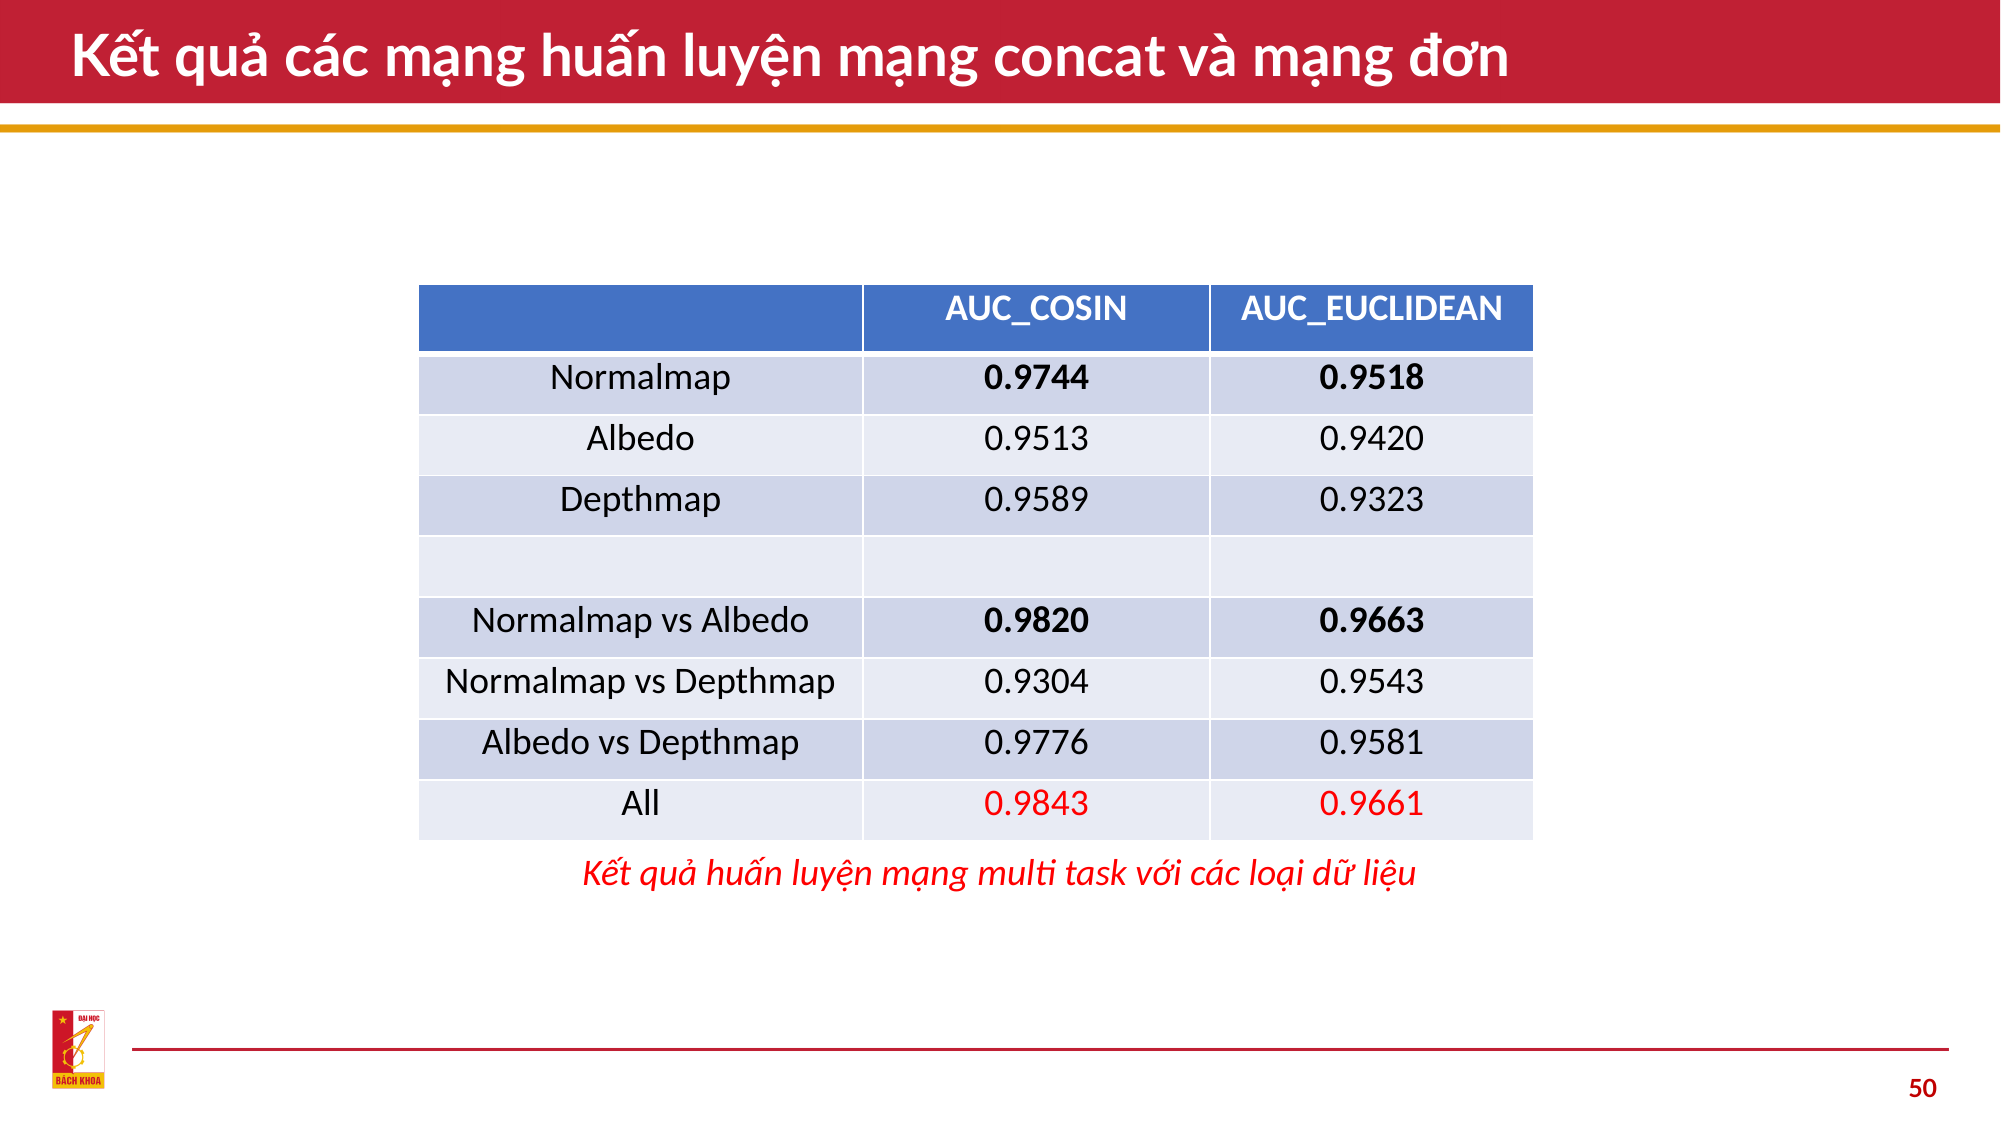

# Kết quả các mạng huấn luyện mạng concat và mạng đơn
|  | AUC\_COSIN | AUC\_EUCLIDEAN |
| --- | --- | --- |
| Normalmap | 0.9744 | 0.9518 |
| Albedo | 0.9513 | 0.9420 |
| Depthmap | 0.9589 | 0.9323 |
|  |  |  |
| Normalmap vs Albedo | 0.9820 | 0.9663 |
| Normalmap vs Depthmap | 0.9304 | 0.9543 |
| Albedo vs Depthmap | 0.9776 | 0.9581 |
| All | 0.9843 | 0.9661 |
Kết quả huấn luyện mạng multi task với các loại dữ liệu
50